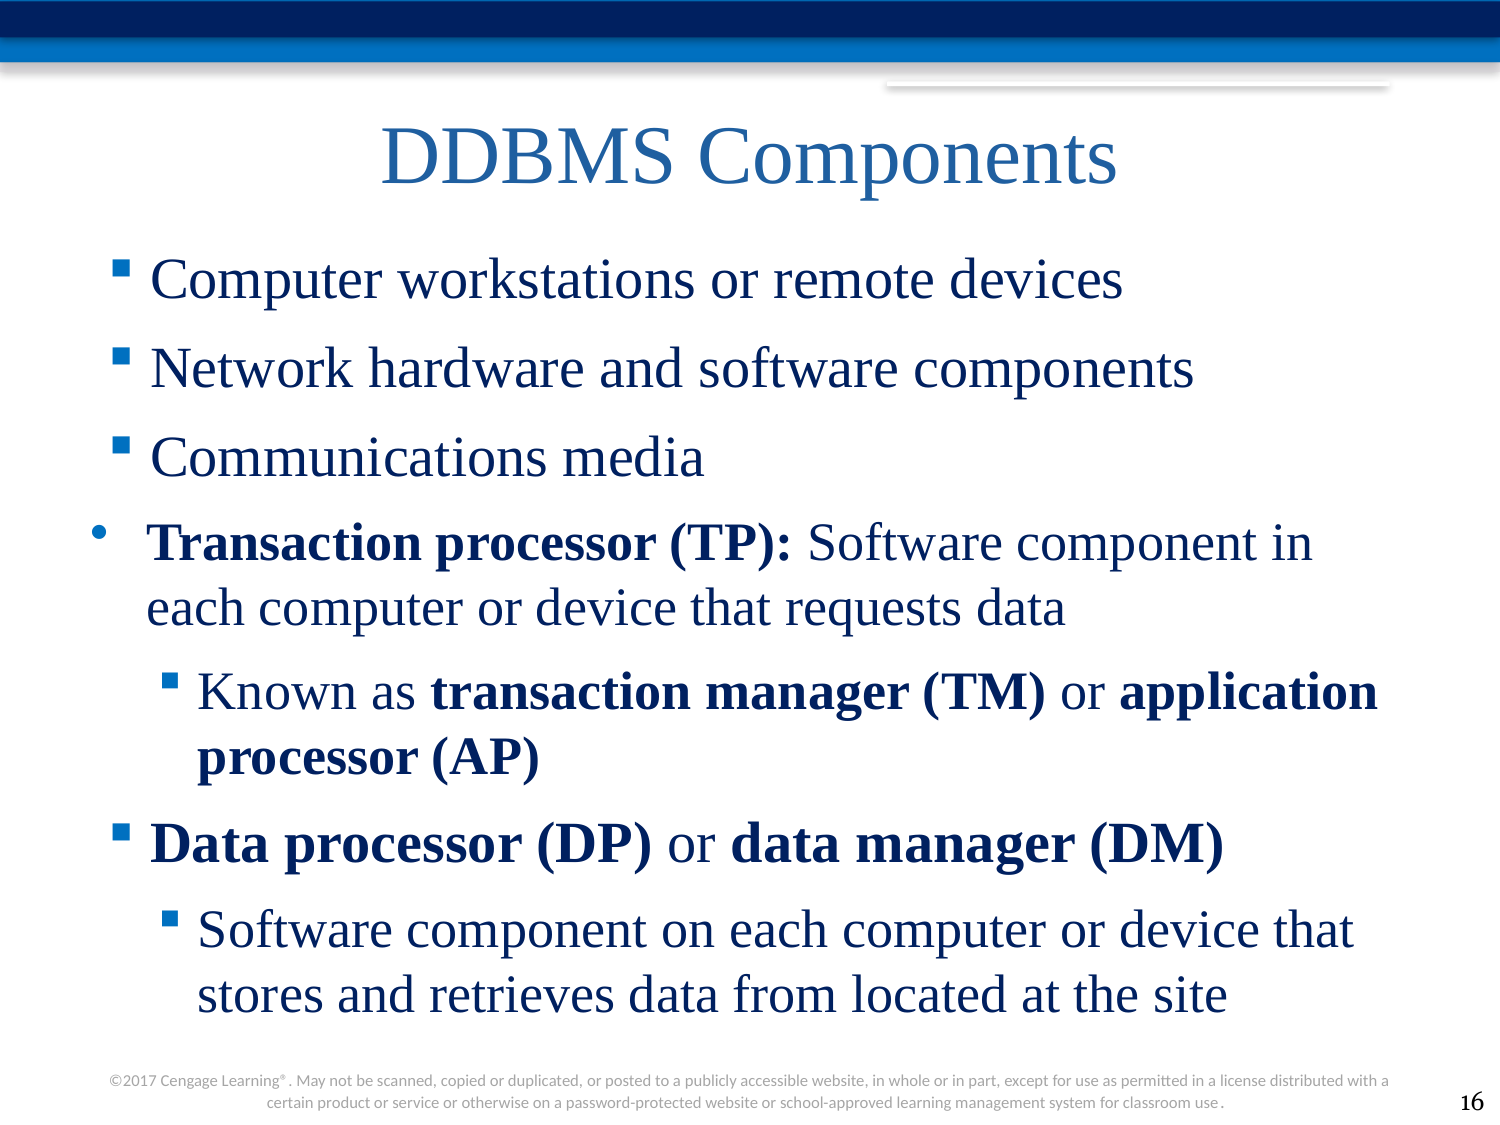

# DDBMS Components
Computer workstations or remote devices
Network hardware and software components
Communications media
Transaction processor (TP): Software component in each computer or device that requests data
Known as transaction manager (TM) or application processor (AP)
Data processor (DP) or data manager (DM)
Software component on each computer or device that stores and retrieves data from located at the site
16